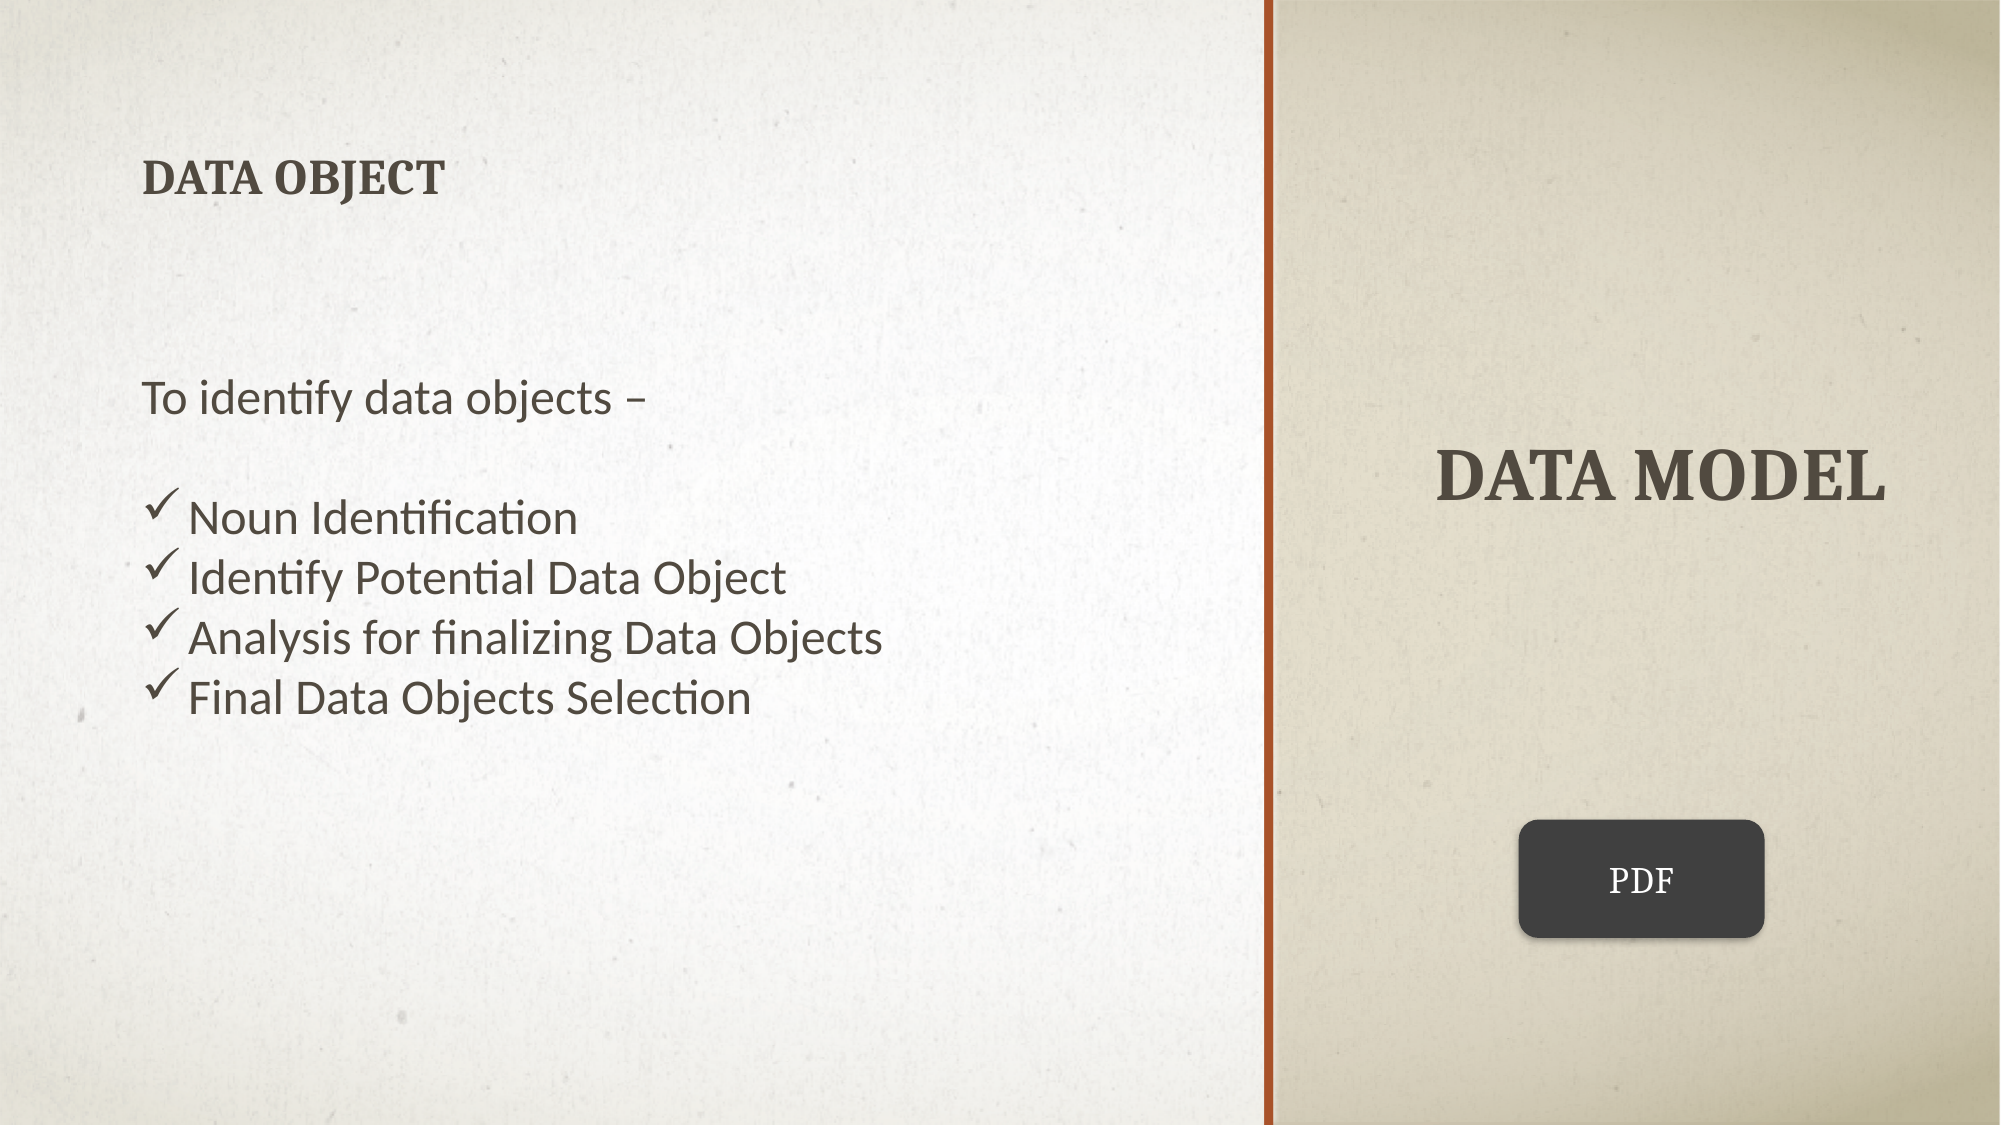

Data Object

To identify data objects –

Noun Identification
Identify Potential Data Object
Analysis for finalizing Data Objects
Final Data Objects Selection
Data model
PDF